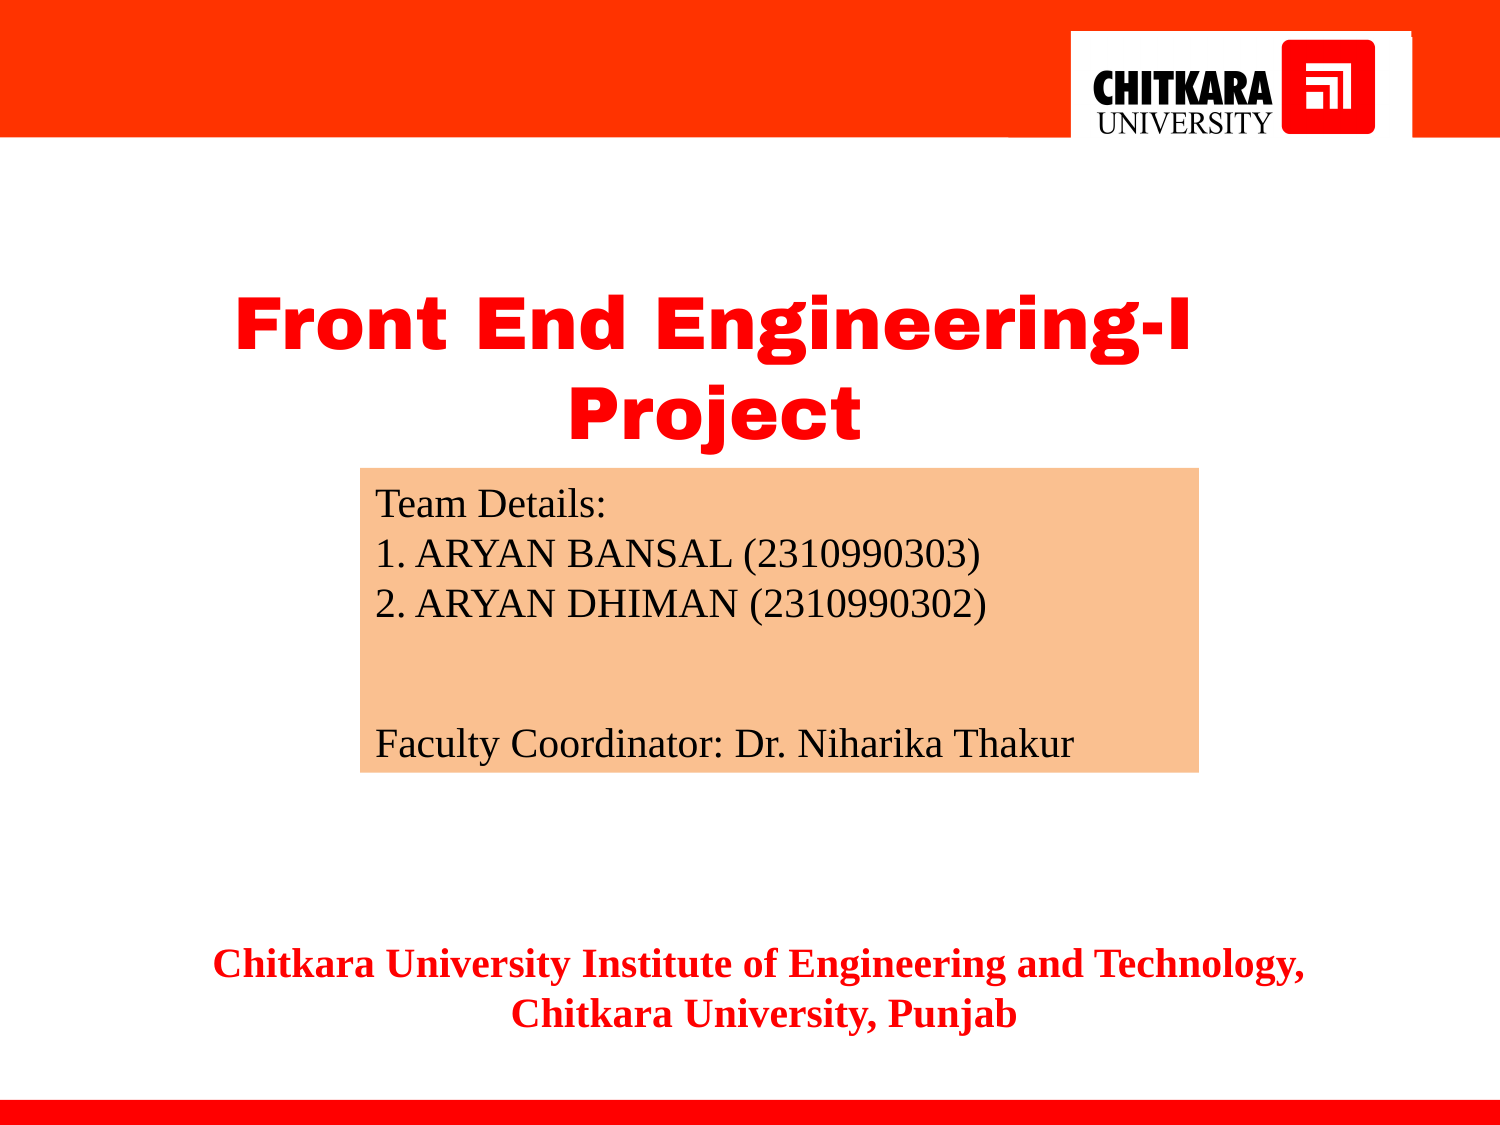

Front End Engineering-I Project
Team Details:
1. ARYAN BANSAL (2310990303)
2. ARYAN DHIMAN (2310990302)

Faculty Coordinator: Dr. Niharika Thakur
Chitkara University Institute of Engineering and Technology,
Chitkara University, Punjab